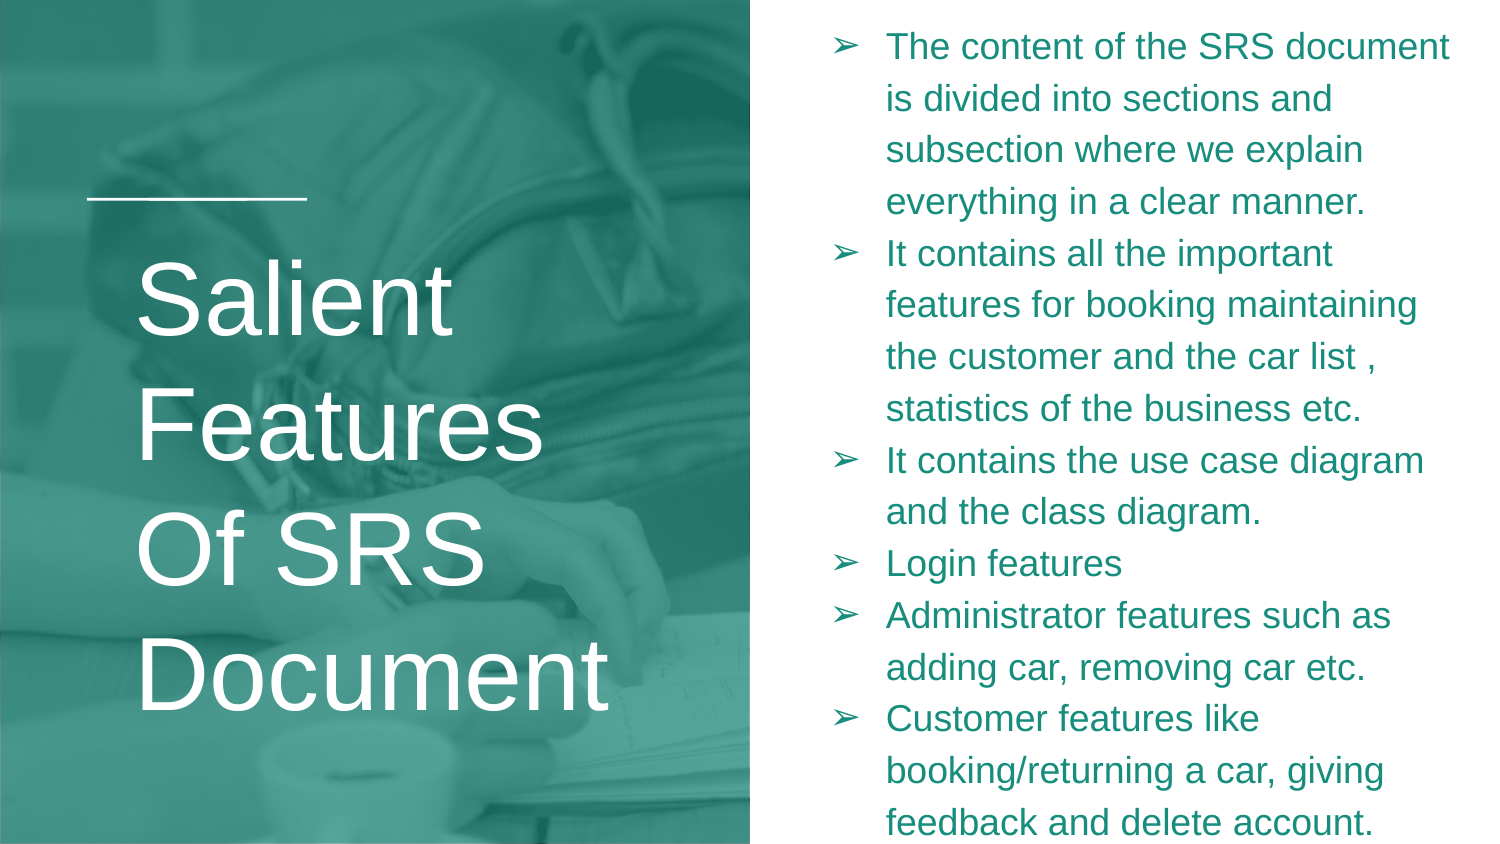

The content of the SRS document is divided into sections and subsection where we explain everything in a clear manner.
It contains all the important features for booking maintaining the customer and the car list , statistics of the business etc.
It contains the use case diagram and the class diagram.
Login features
Administrator features such as adding car, removing car etc.
Customer features like booking/returning a car, giving feedback and delete account.
# Salient Features Of SRS Document